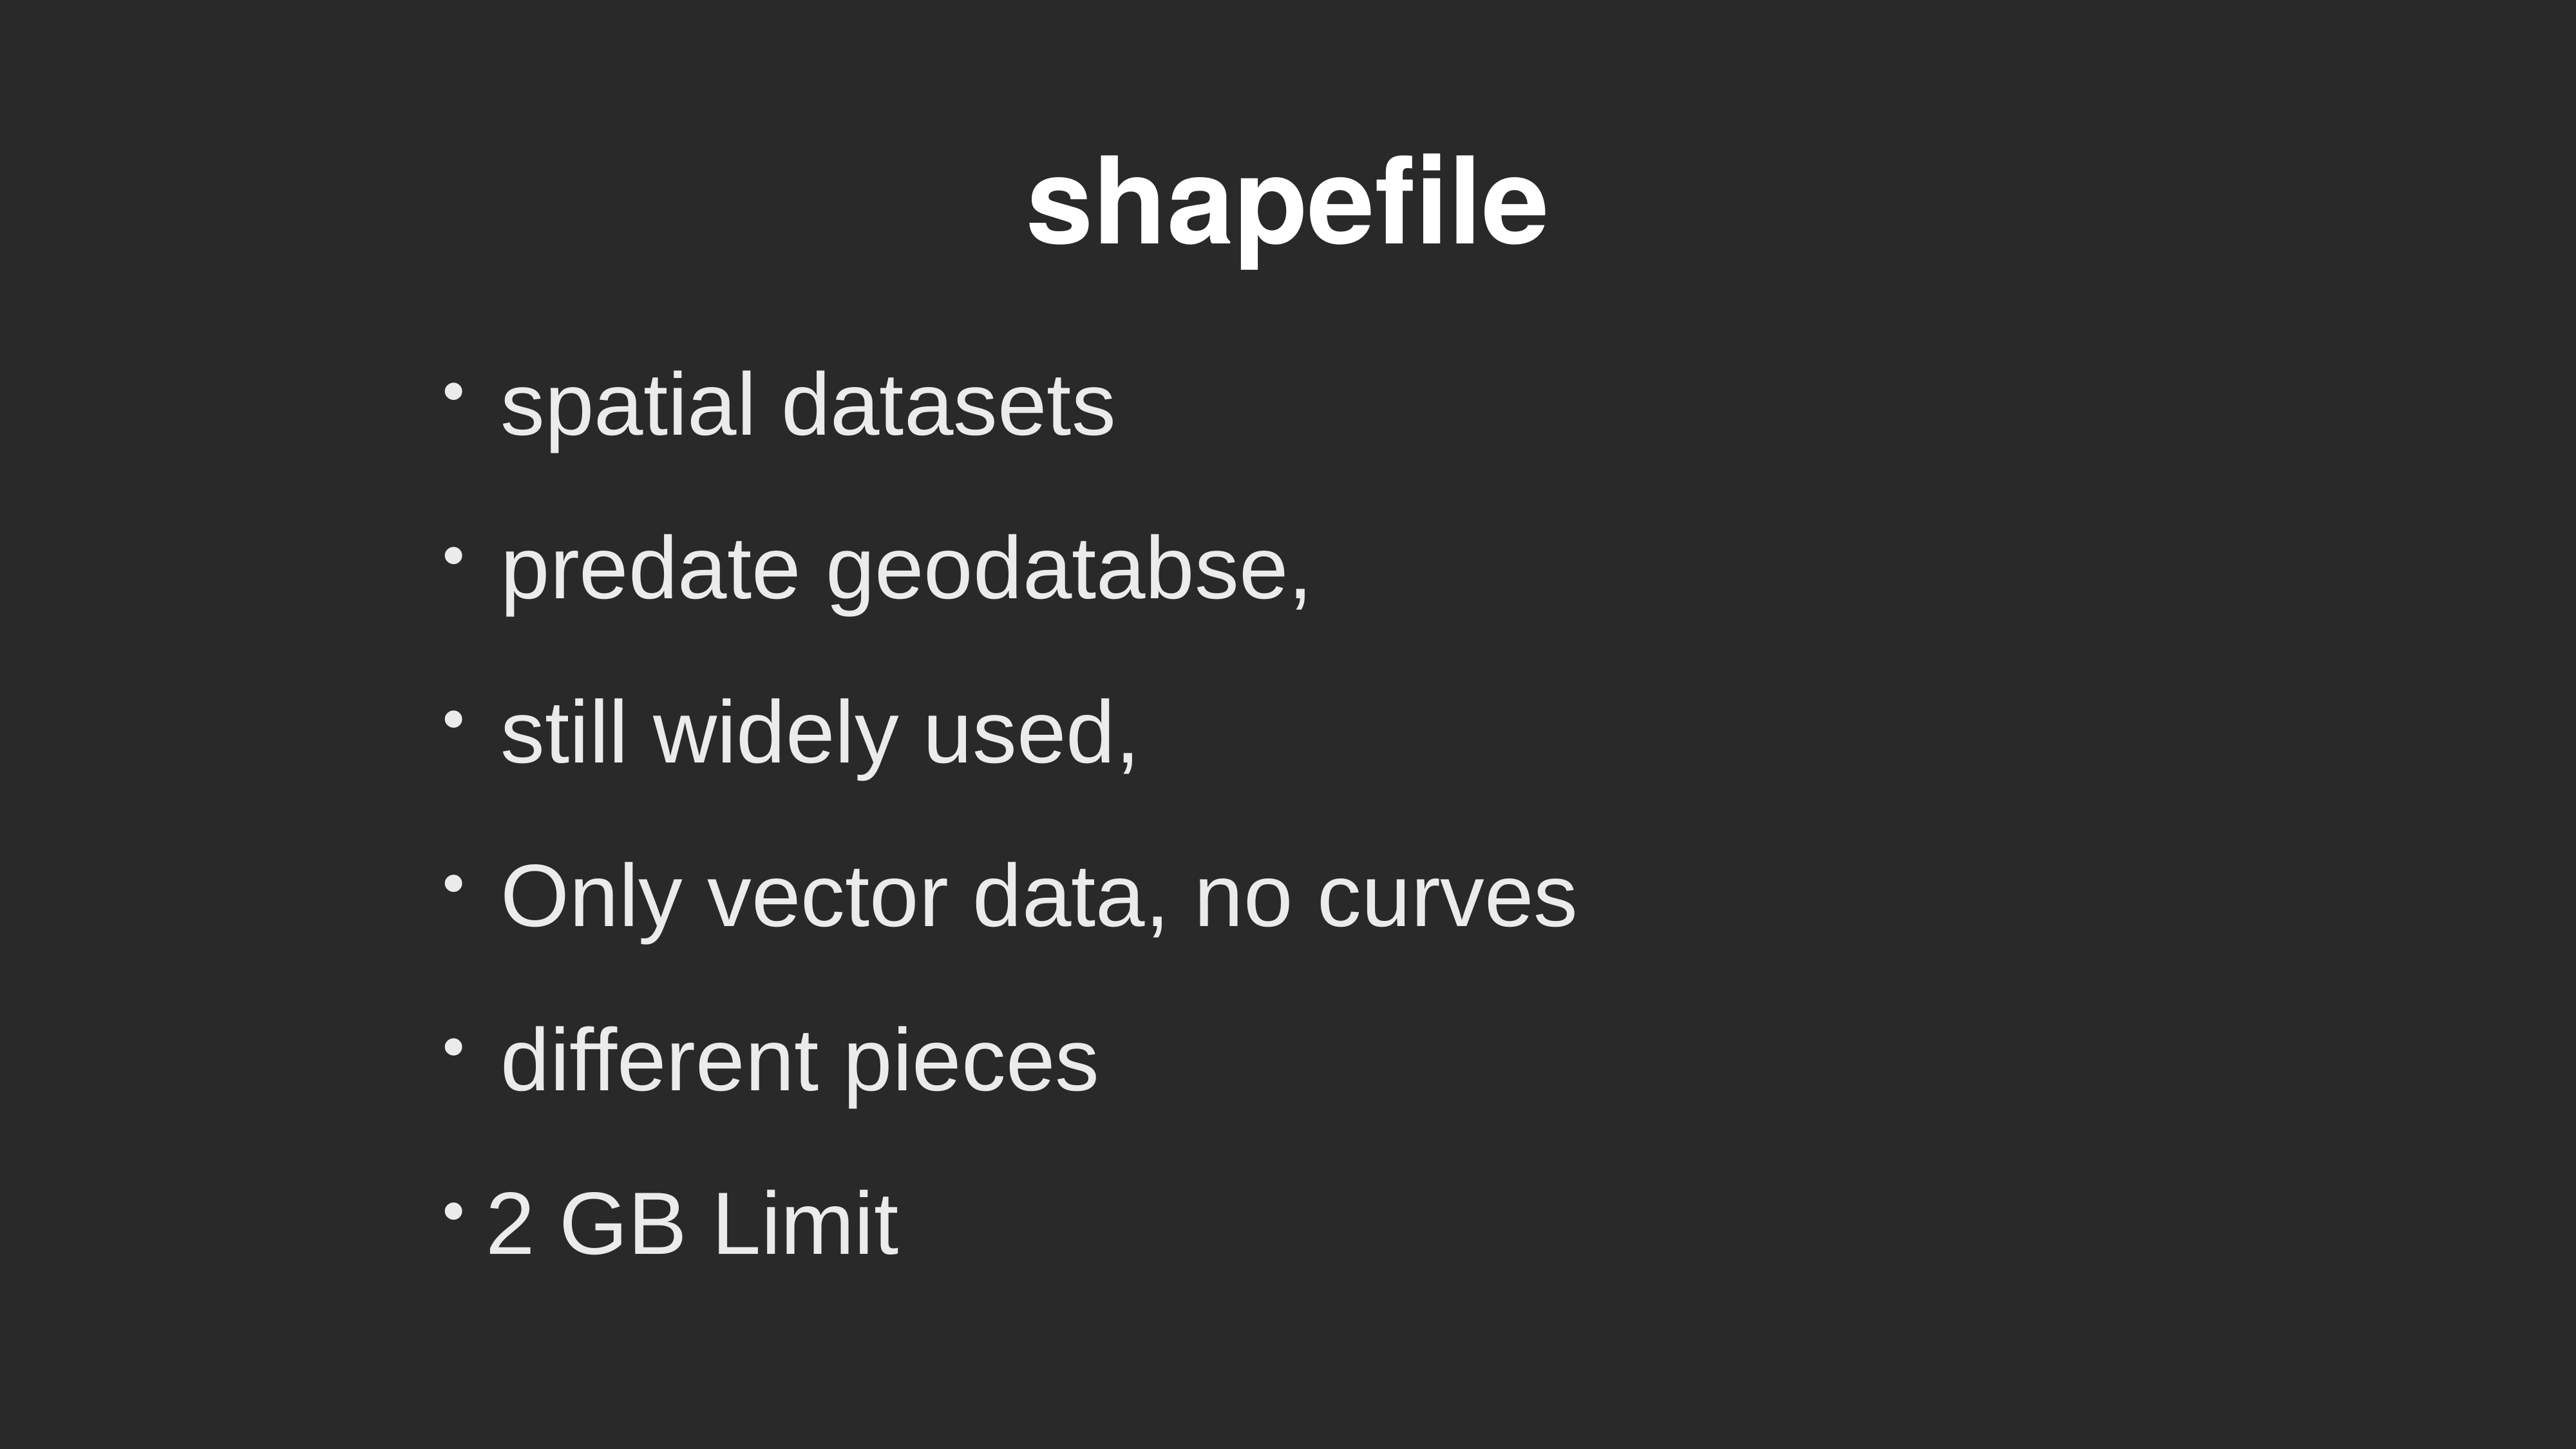

# shapefile
spatial datasets
predate geodatabse,
still widely used,
Only vector data, no curves
different pieces
2 GB Limit